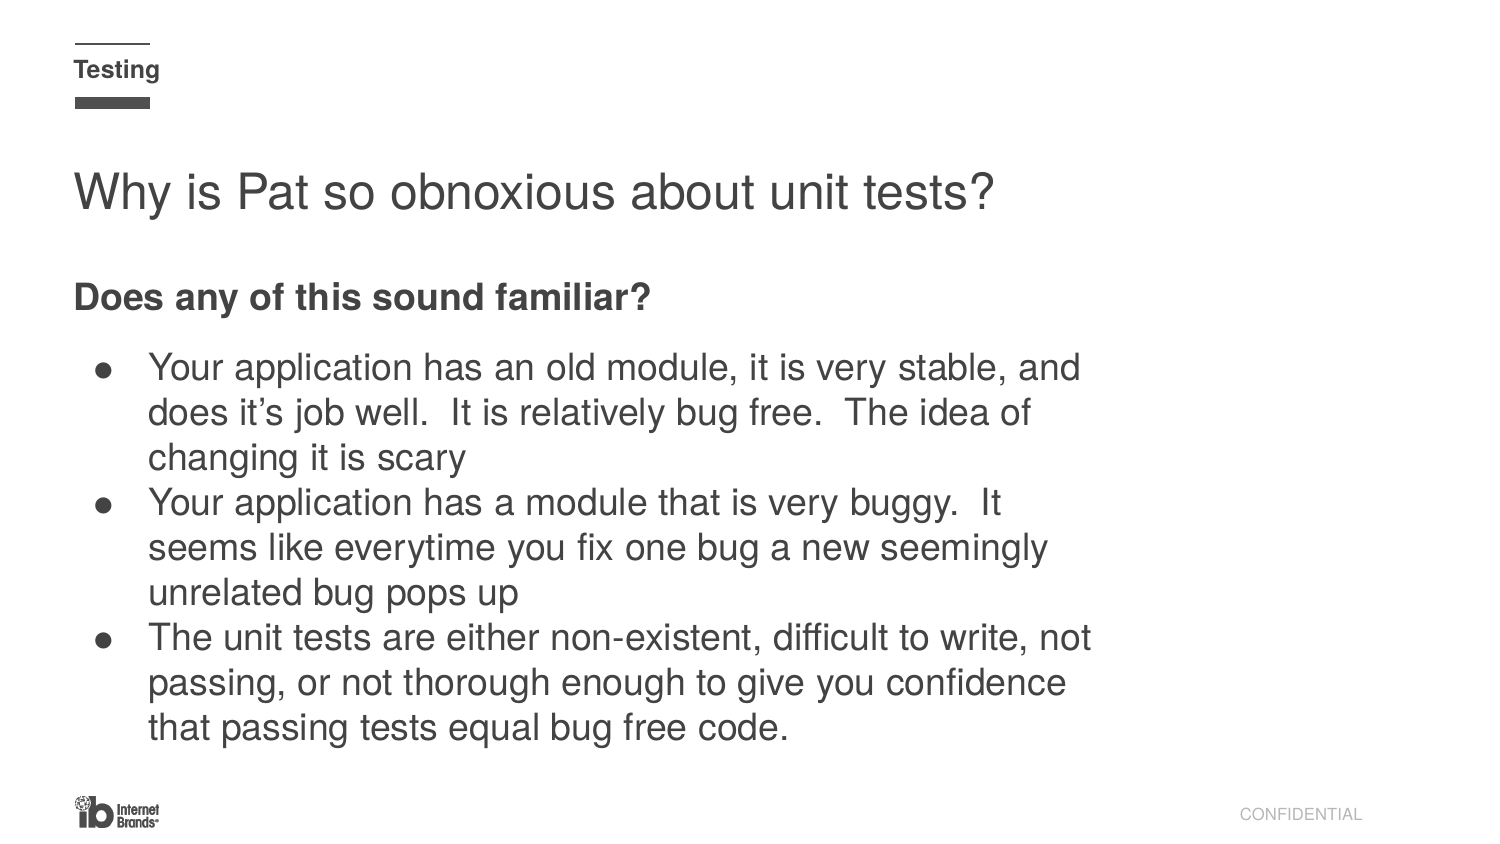

Testing
# Why is Pat so obnoxious about unit tests?
Does any of this sound familiar?
Your application has an old module, it is very stable, and does it’s job well.  It is relatively bug free.  The idea of changing it is scary
Your application has a module that is very buggy.  It seems like everytime you fix one bug a new seemingly unrelated bug pops up
The unit tests are either non-existent, difficult to write, not passing, or not thorough enough to give you confidence that passing tests equal bug free code.